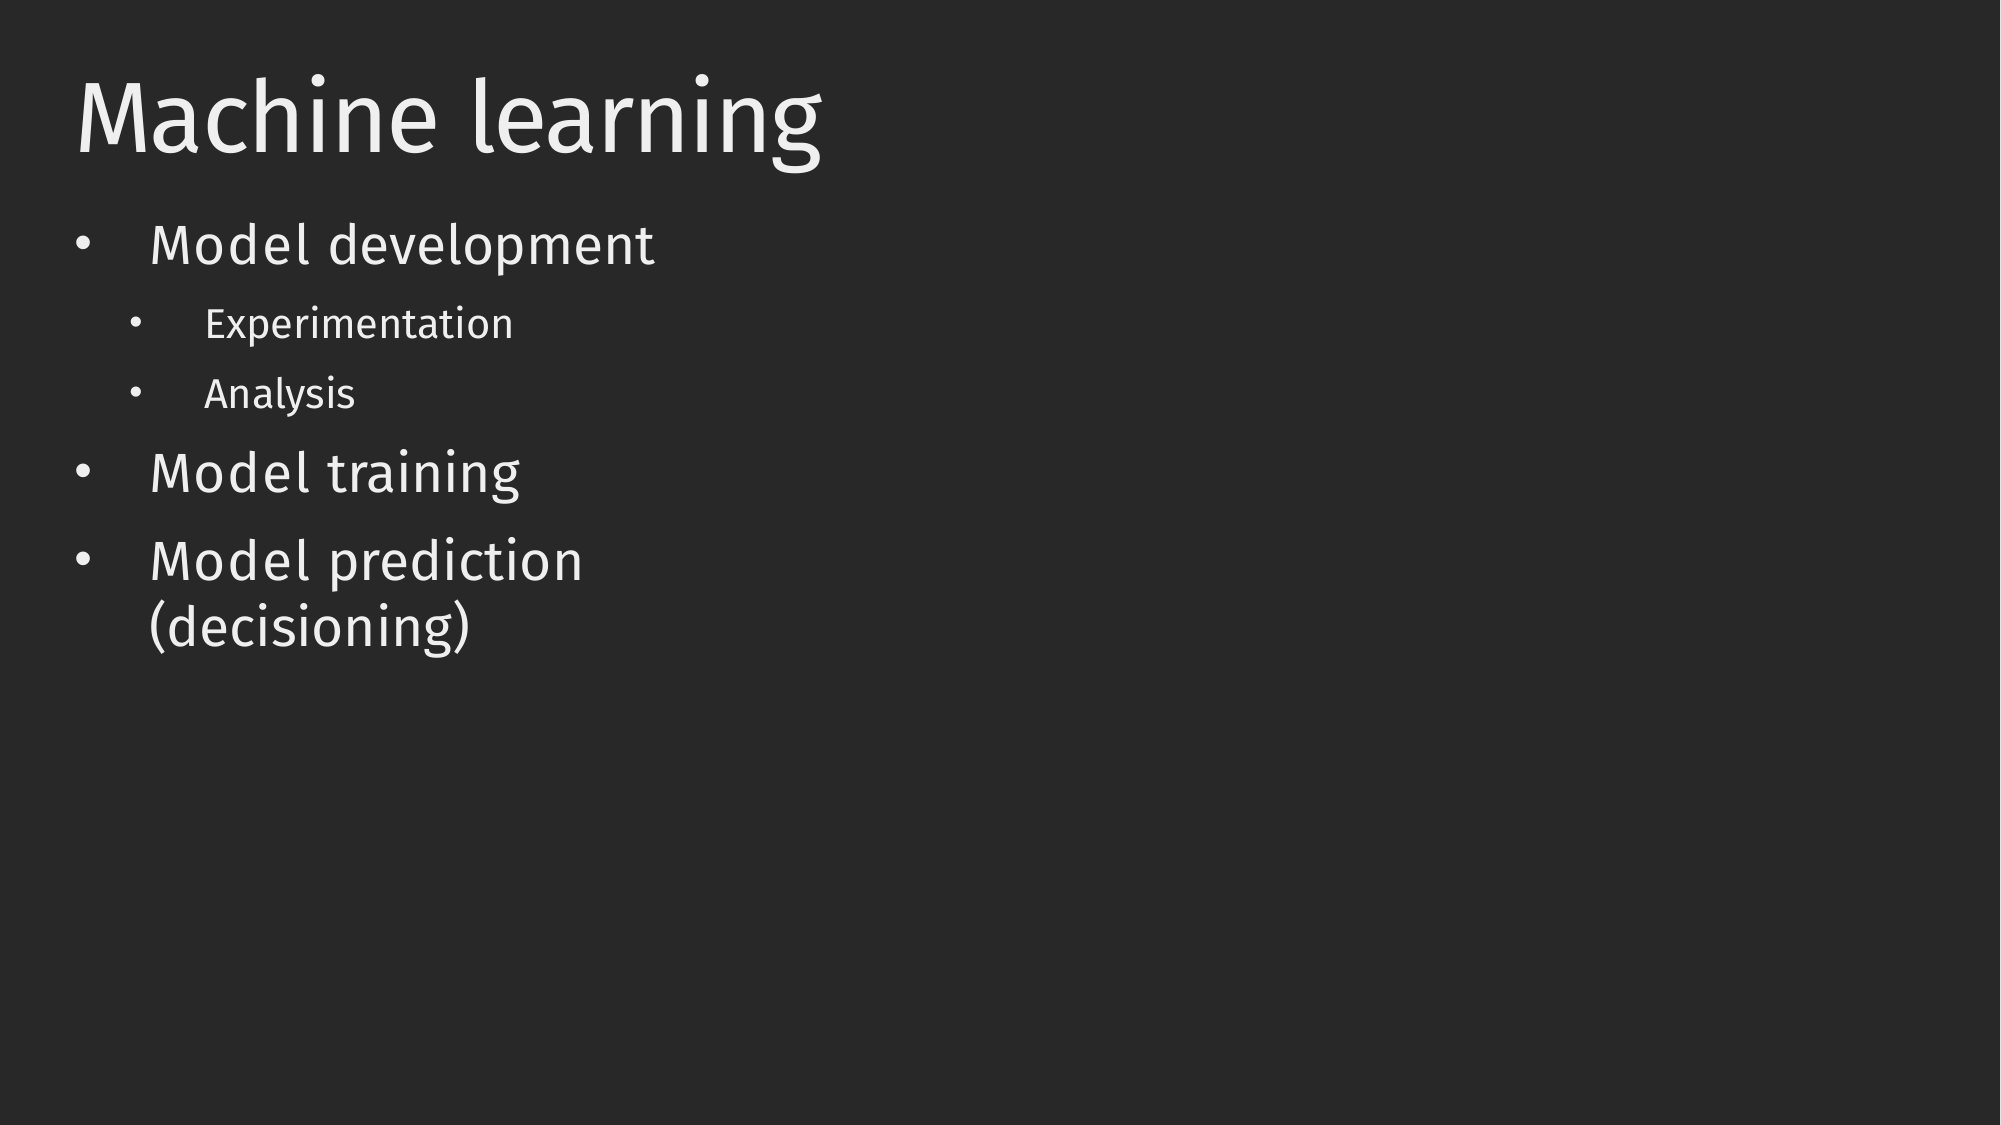

# Machine learning
Model development
Experimentation
Analysis
Model training
Model prediction (decisioning)